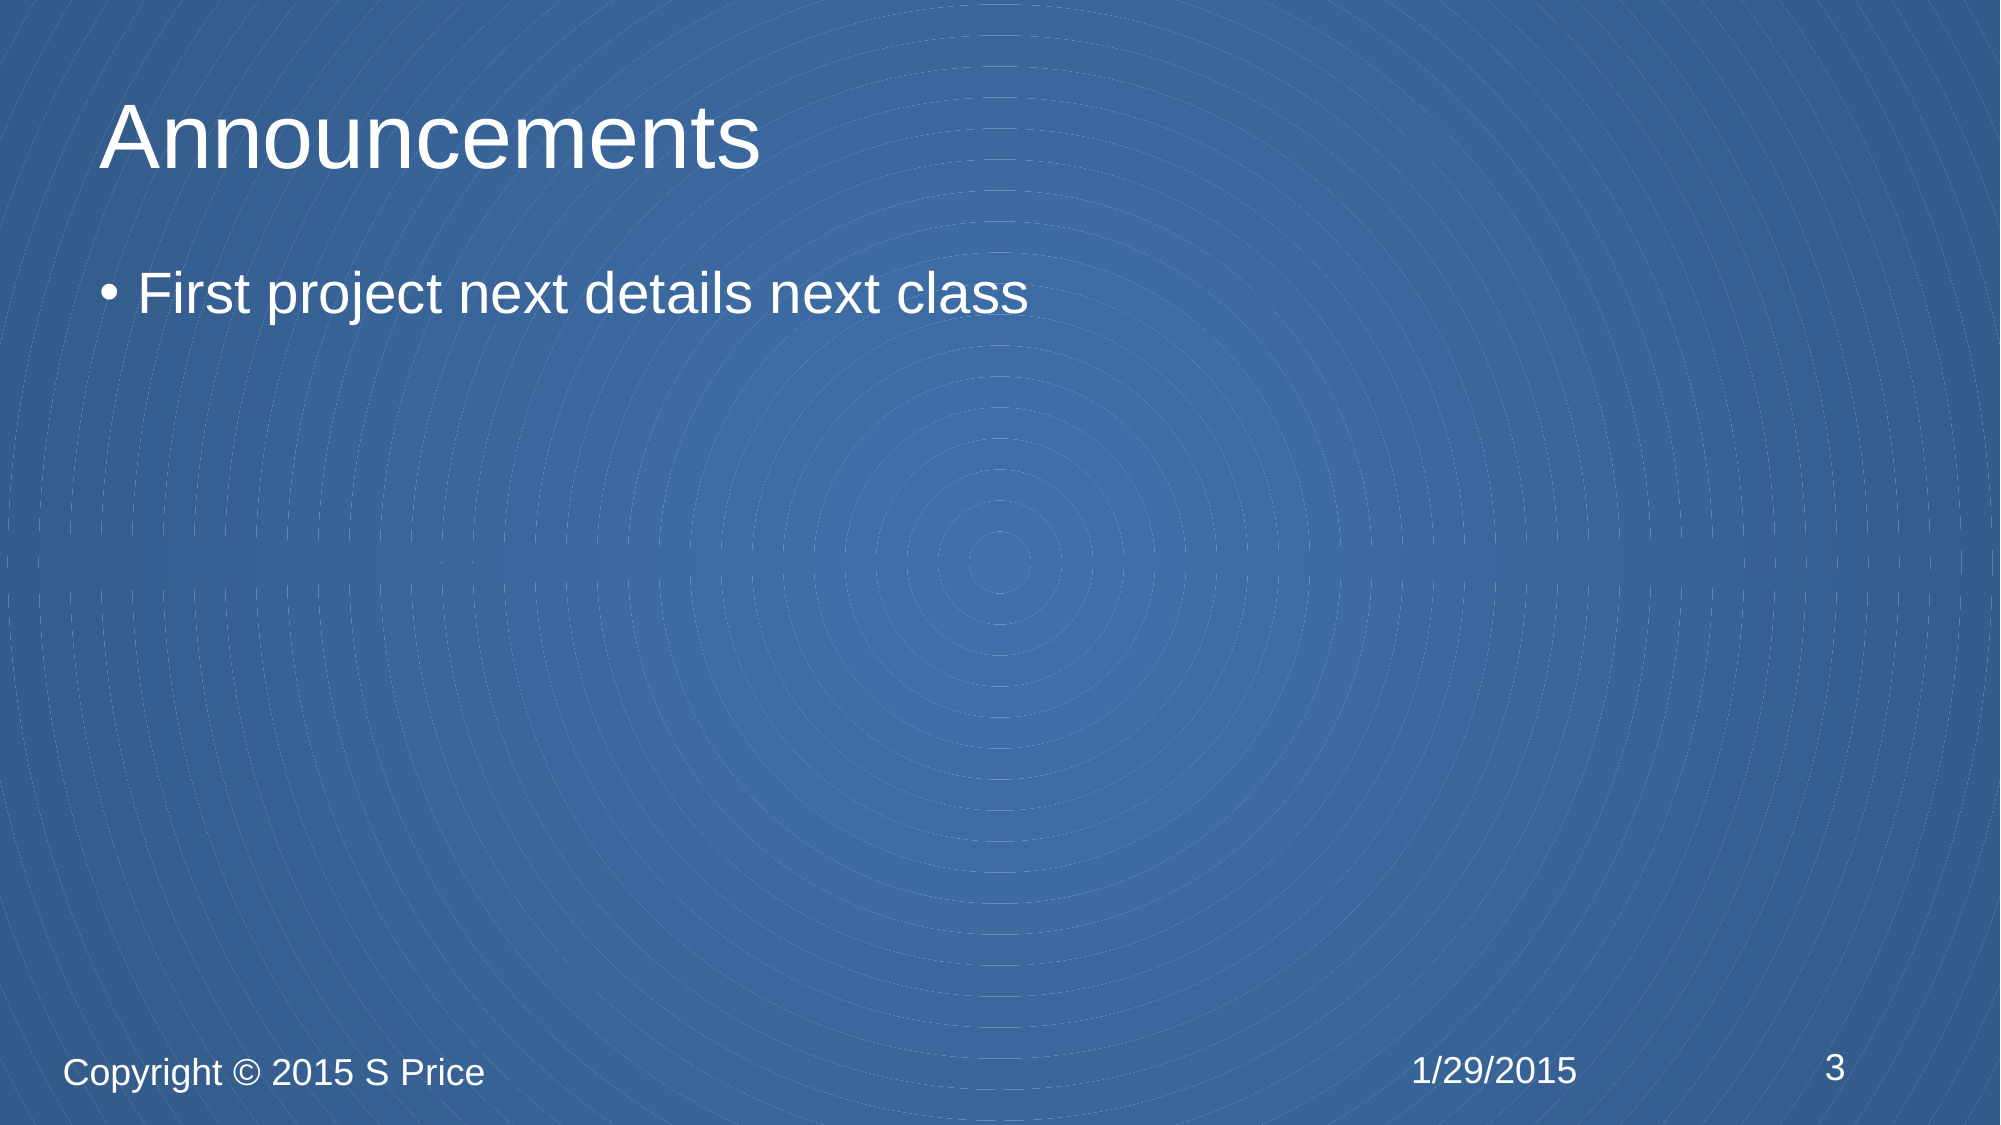

# Announcements
First project next details next class
3
1/29/2015
Copyright © 2015 S Price